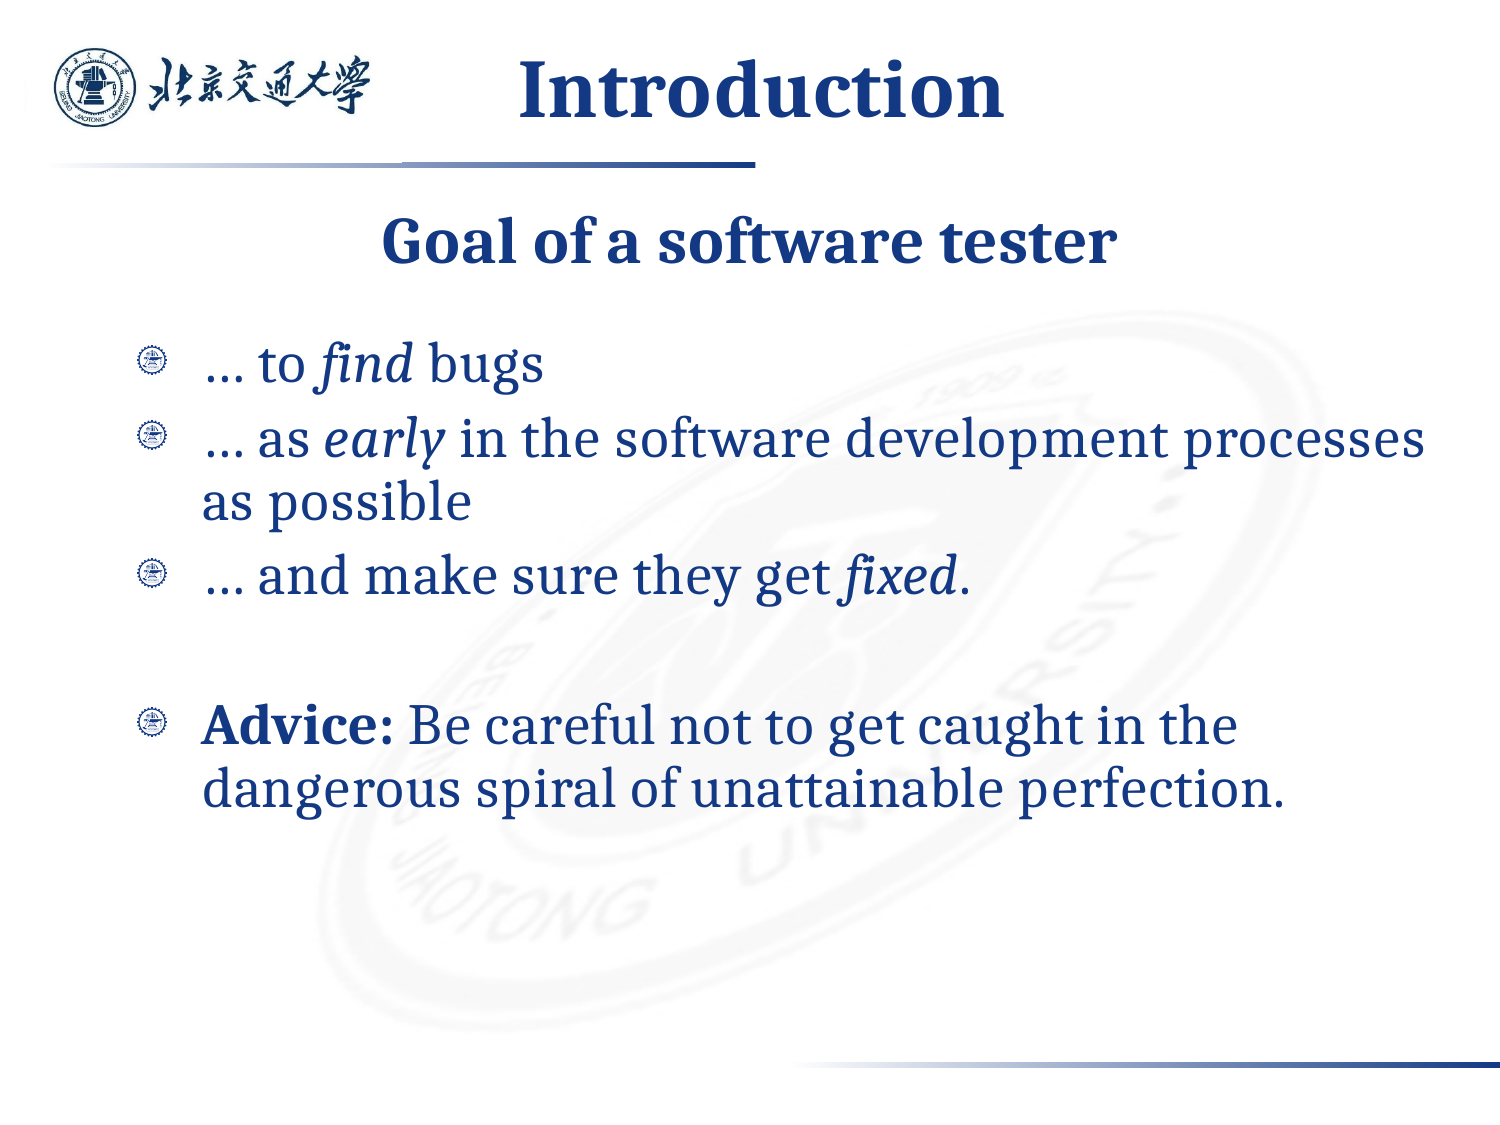

# Introduction
Goal of a software tester
… to find bugs
… as early in the software development processes as possible
… and make sure they get fixed.

Advice: Be careful not to get caught in the dangerous spiral of unattainable perfection.